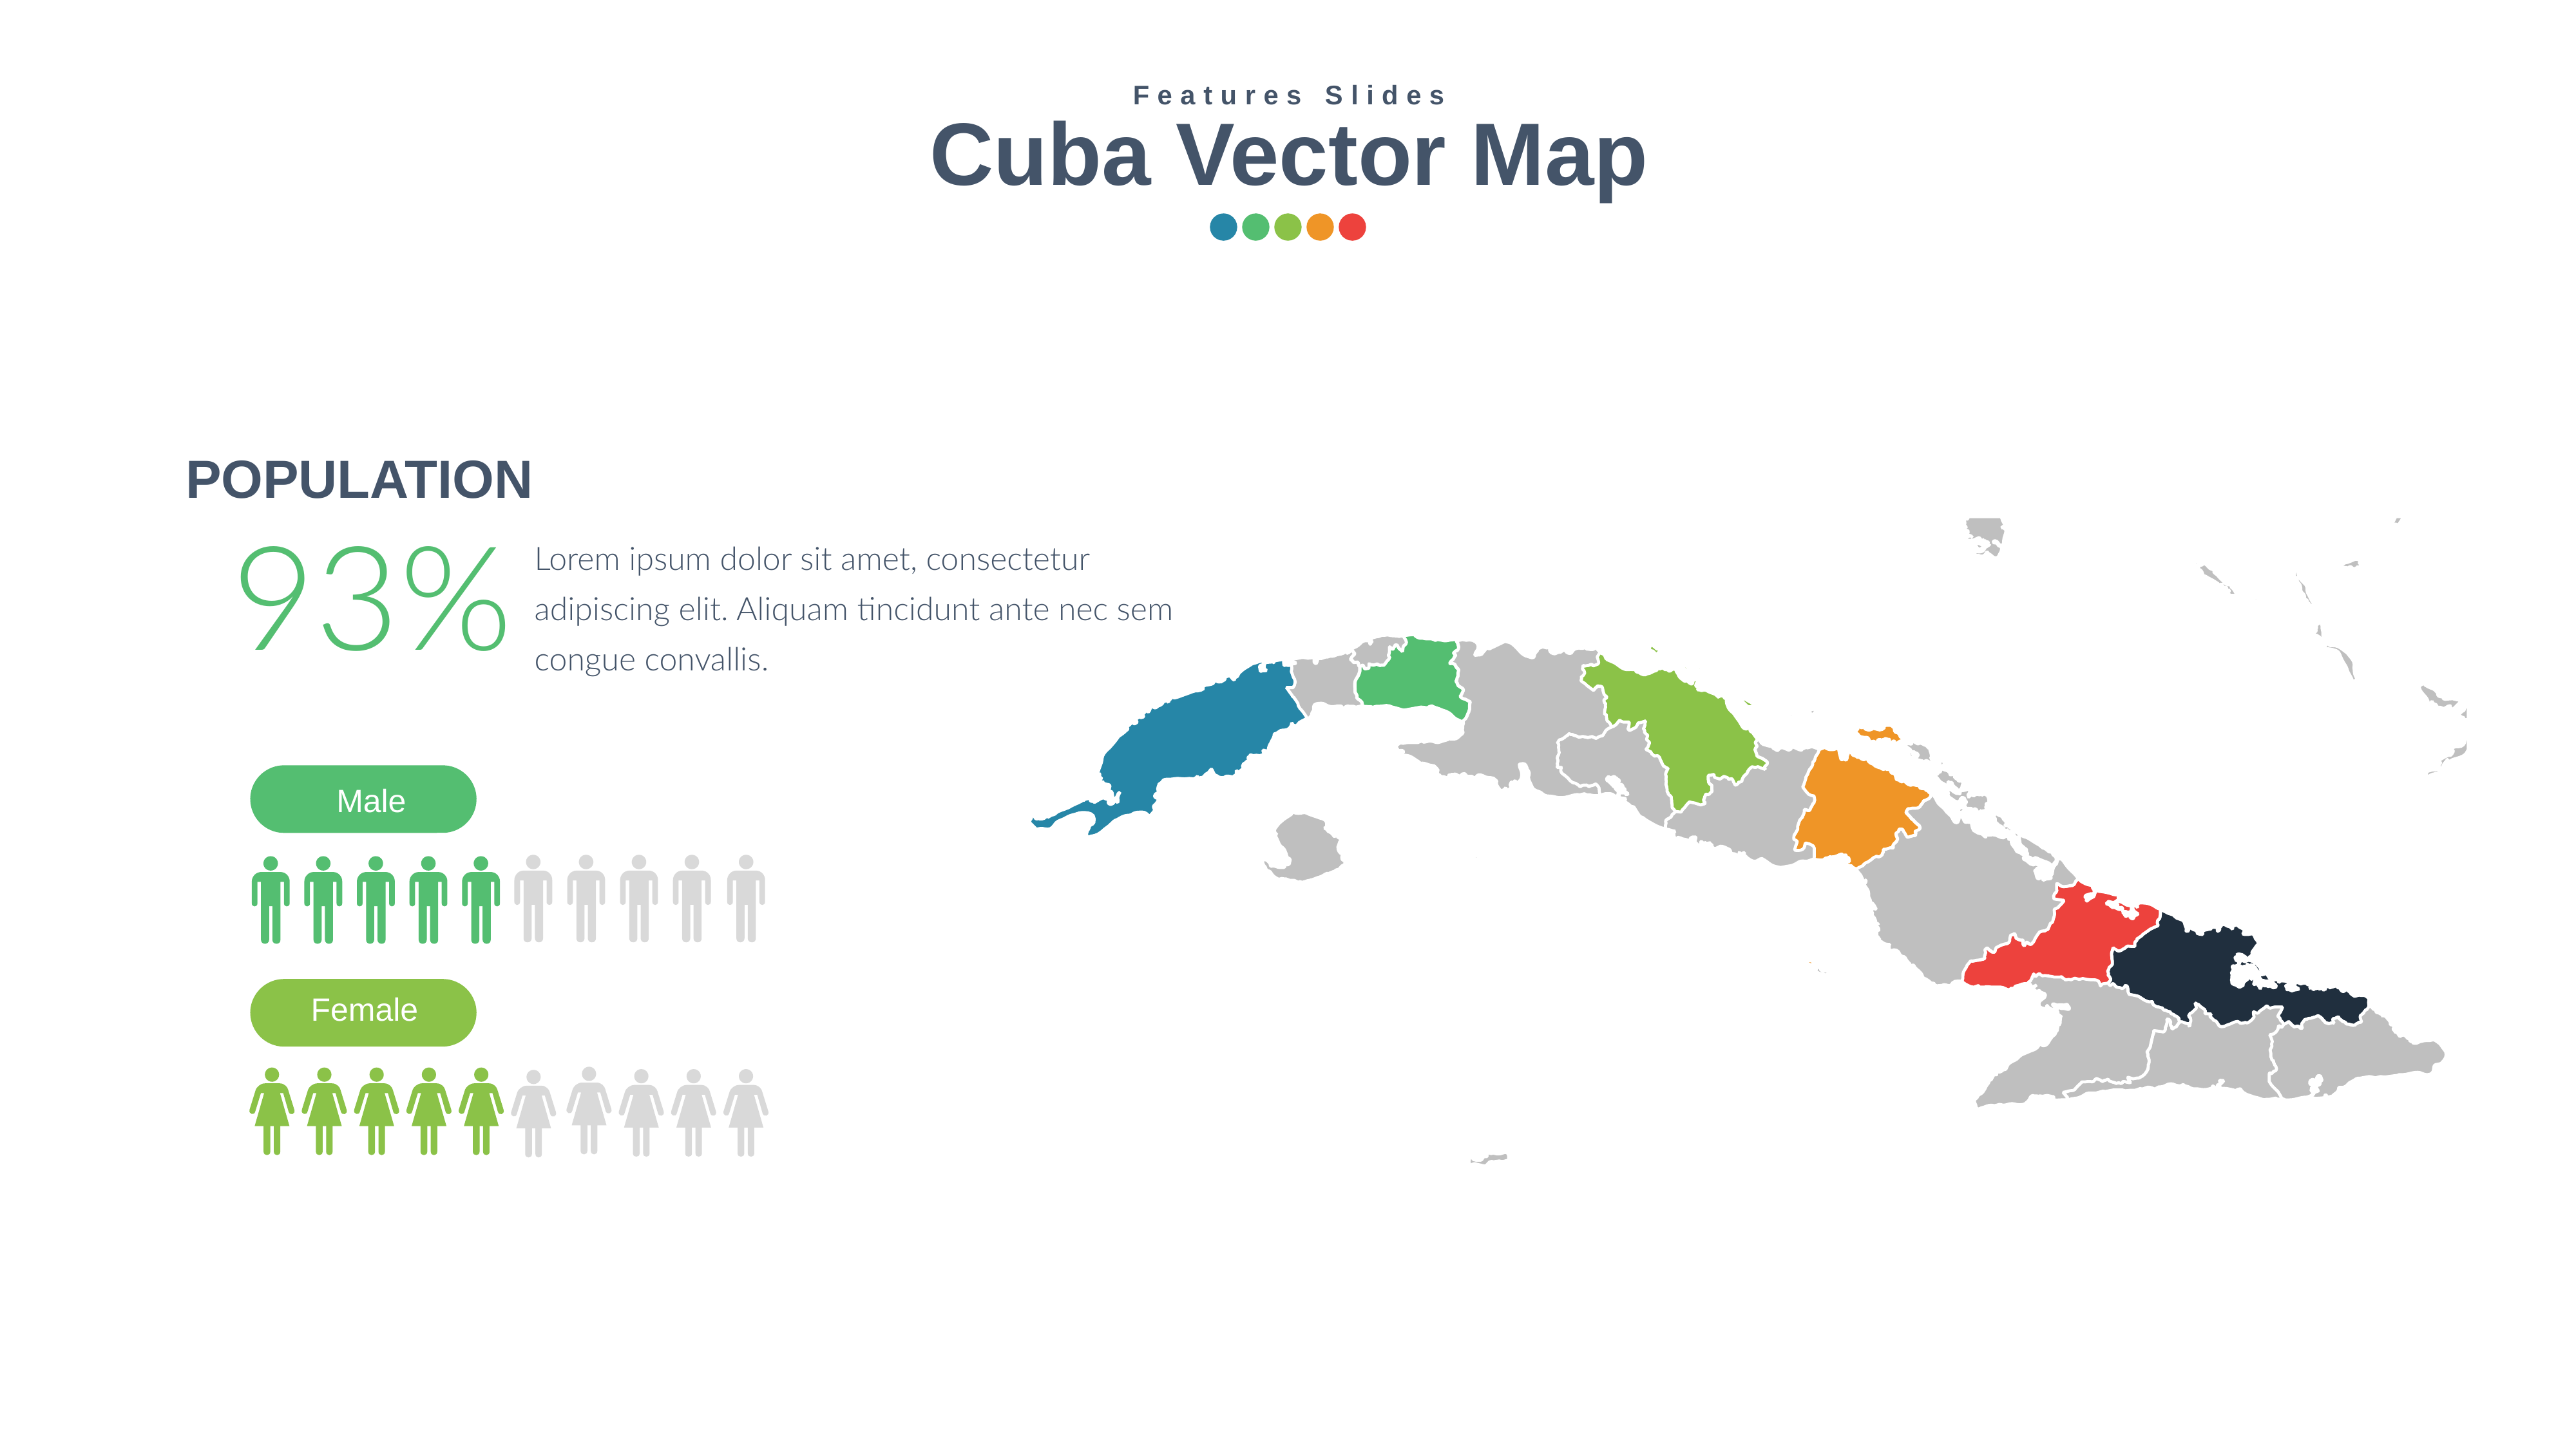

Features Slides
Cuba Vector Map

POPULATION
93%
Lorem ipsum dolor sit amet, consectetur adipiscing elit. Aliquam tincidunt ante nec sem congue convallis.

Male

Female